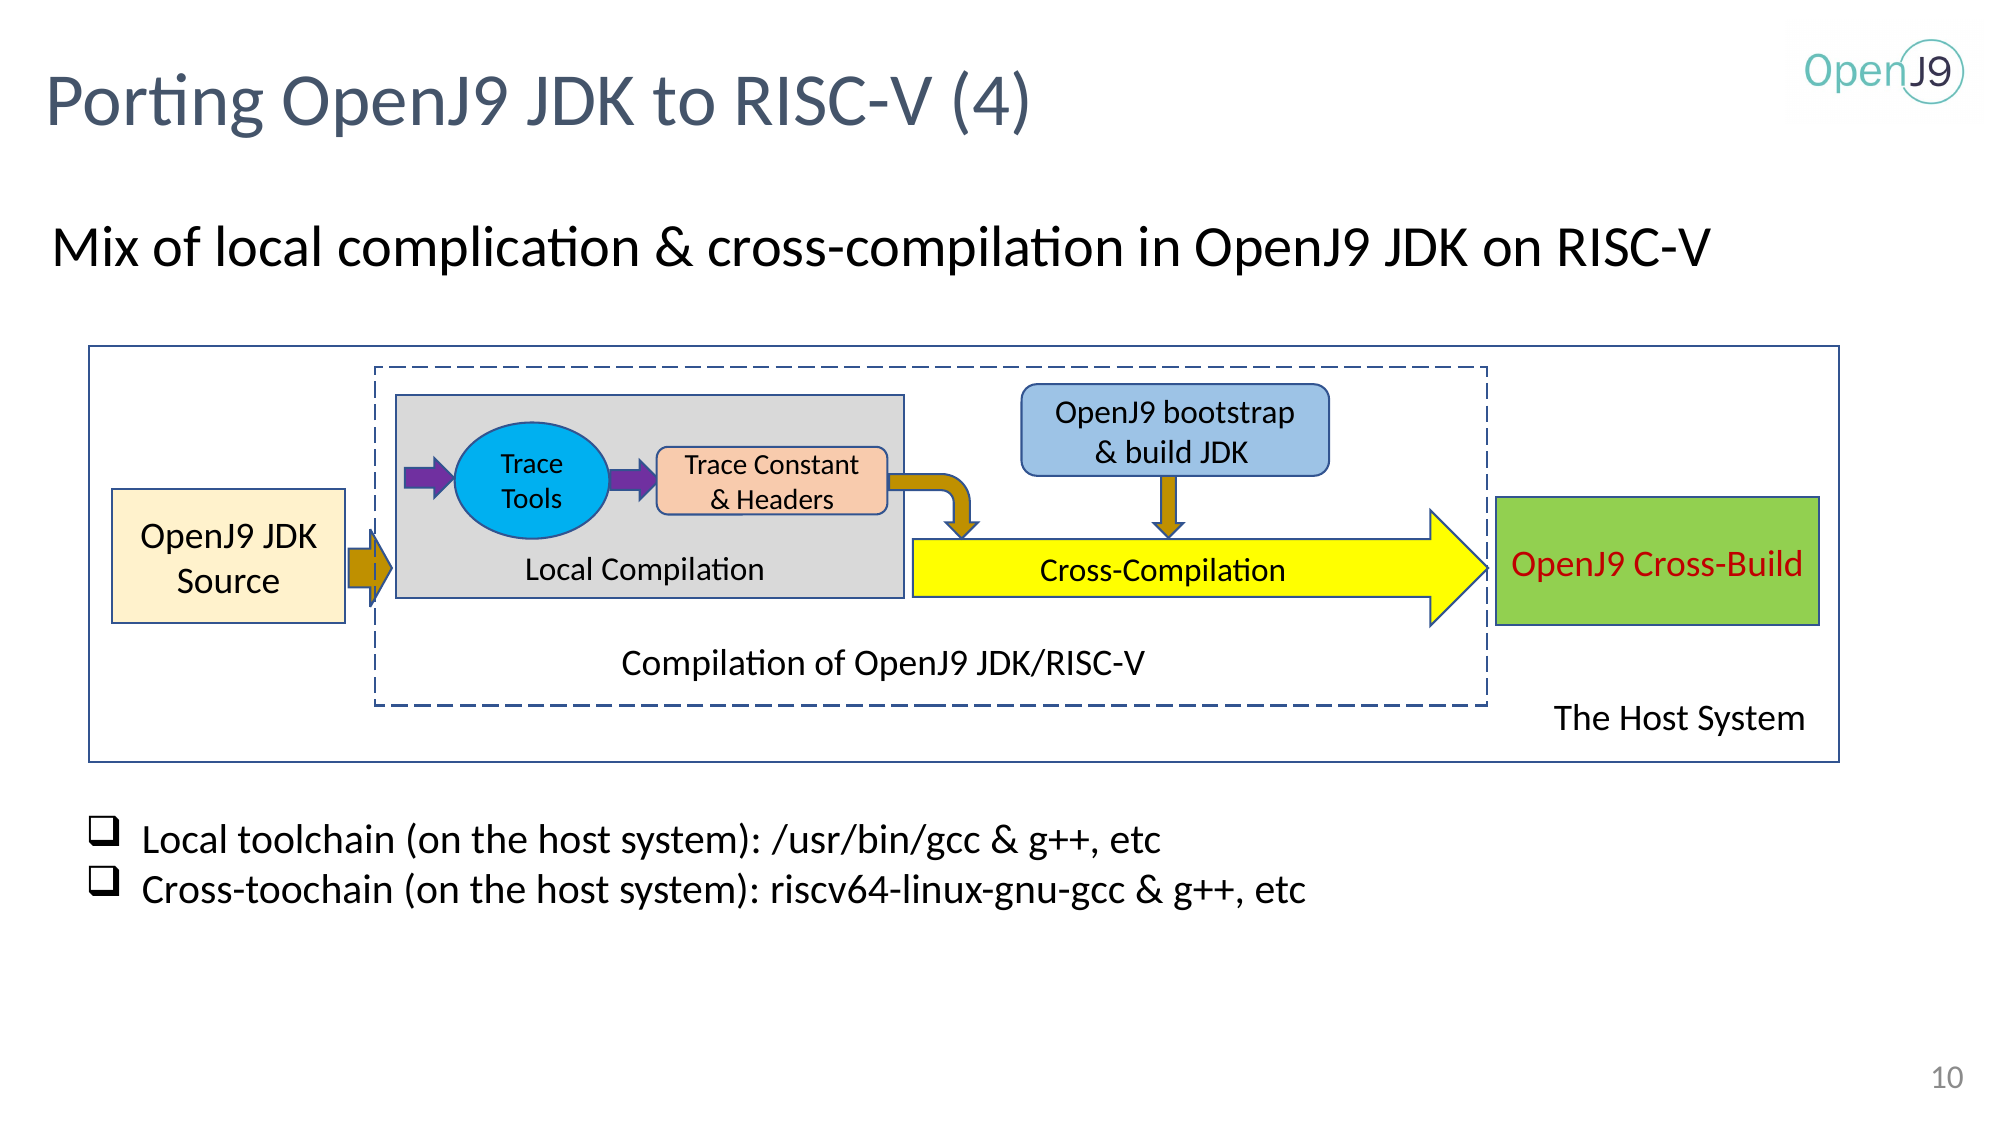

# Porting OpenJ9 JDK to RISC-V (4)
Mix of local complication & cross-compilation in OpenJ9 JDK on RISC-V

OpenJ9 bootstrap & build JDK

Trace Tools
Trace Constant & Headers

OpenJ9 JDK Source
OpenJ9 Cross-Build

Cross-Compilation
Local Compilation
Compilation of OpenJ9 JDK/RISC-V
The Host System
Local toolchain (on the host system): /usr/bin/gcc & g++, etc
Cross-toochain (on the host system): riscv64-linux-gnu-gcc & g++, etc
10